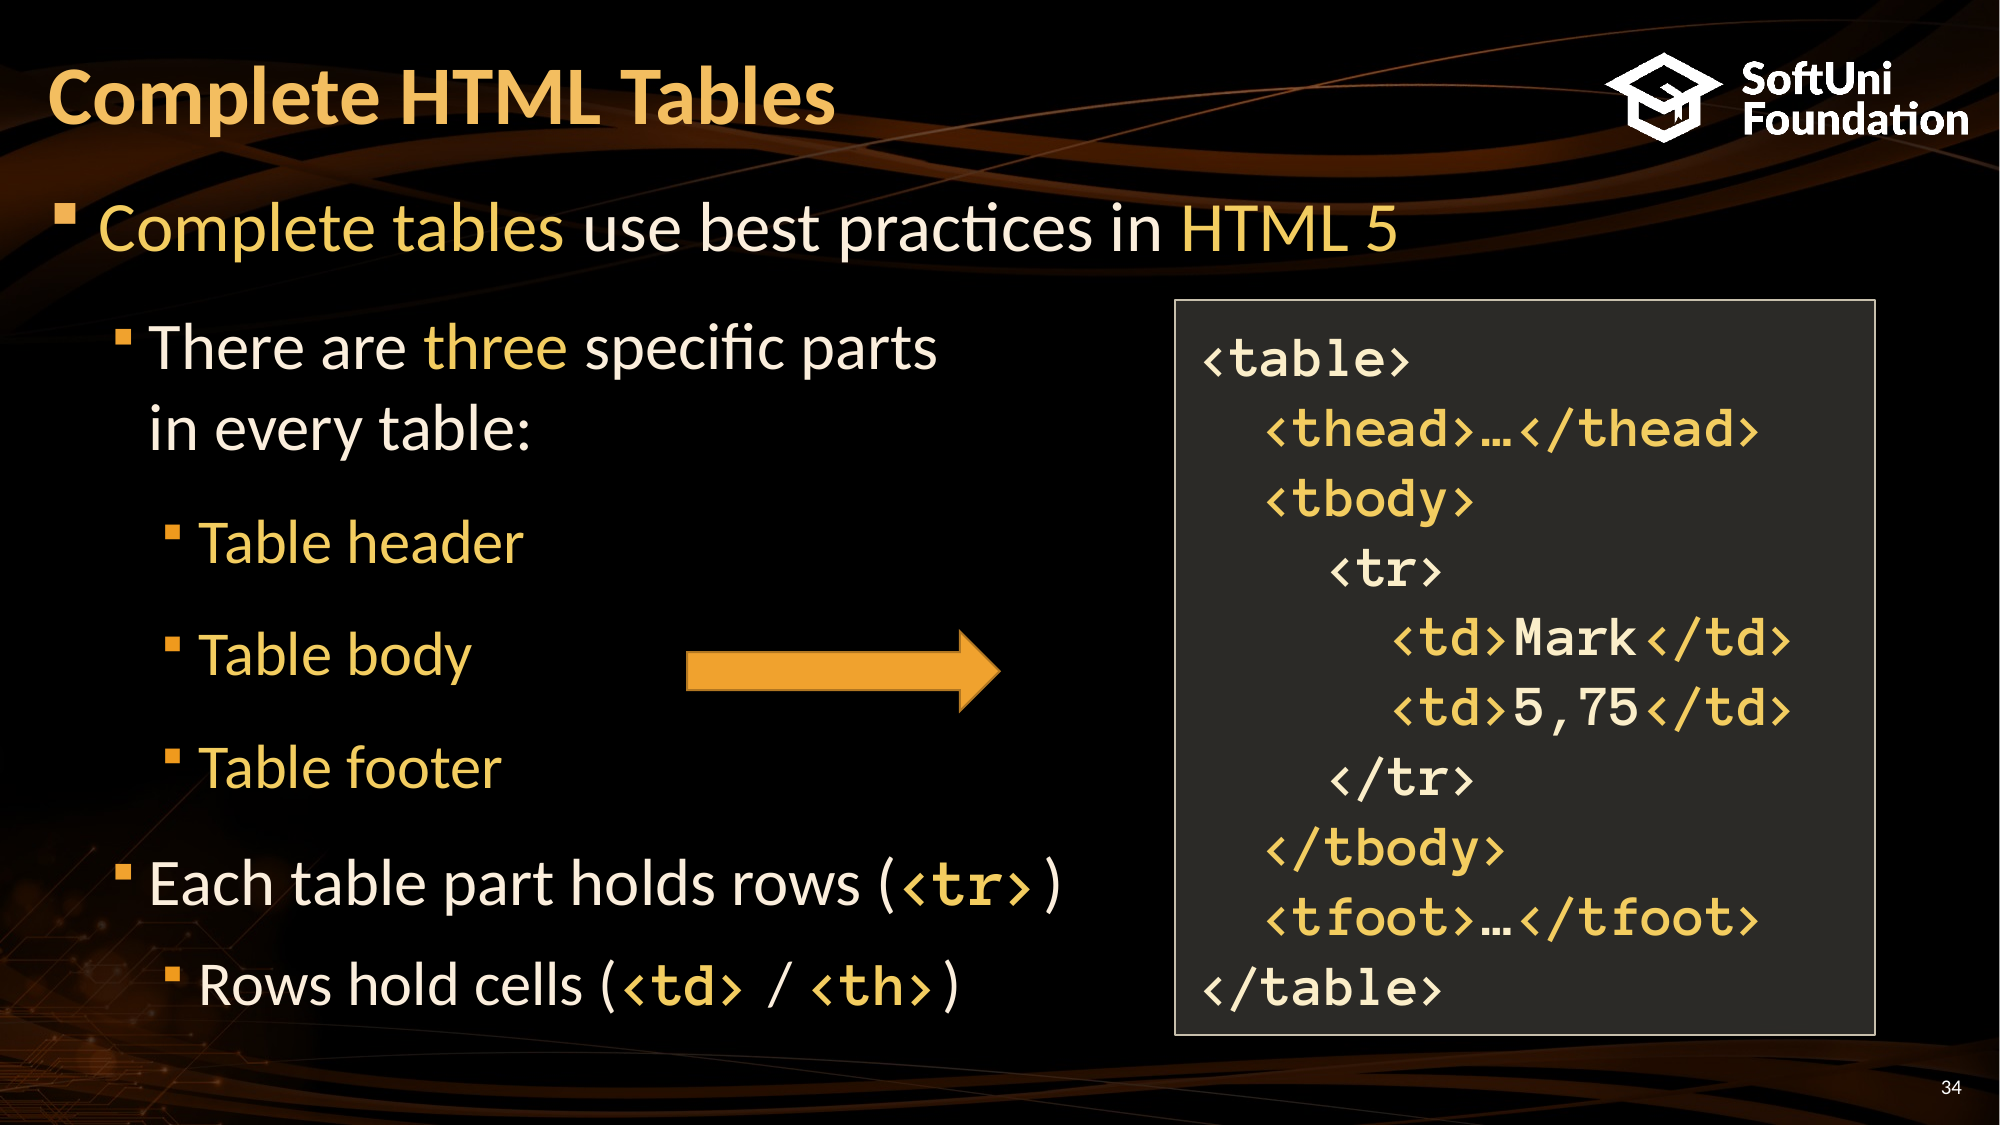

# Complete HTML Tables
Complete tables use best practices in HTML 5
There are three specific parts
in every table:
Table header
Table body
Table footer
Each table part holds rows (<tr>)
Rows hold cells (<td> / <th>)
<table>
  <thead>…</thead>
  <tbody>
    <tr>
      <td>Mark</td>
      <td>5,75</td>
    </tr>
  </tbody>
  <tfoot>…</tfoot>
</table>

34